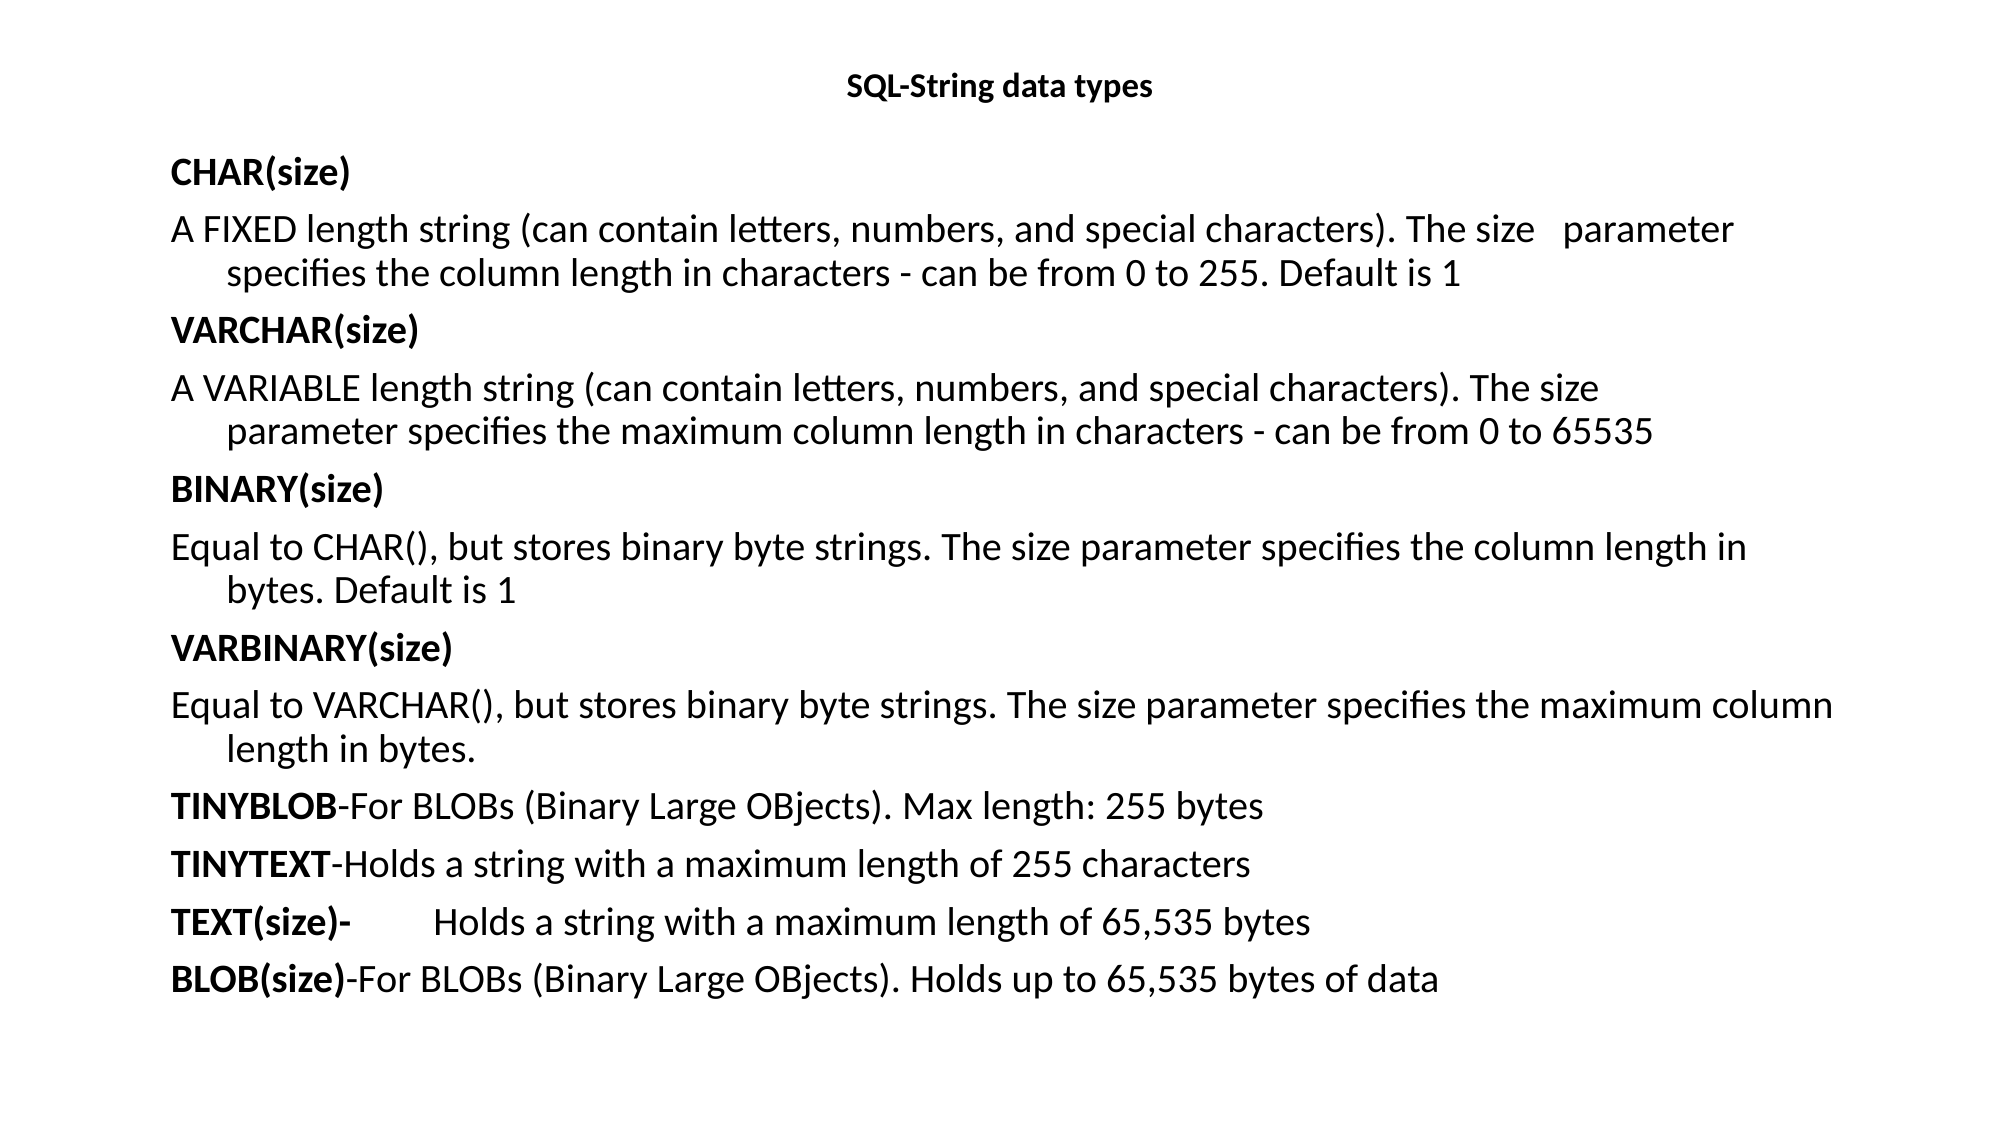

# SQL-String data types
CHAR(size)
A FIXED length string (can contain letters, numbers, and special characters). The size   parameter specifies the column length in characters - can be from 0 to 255. Default is 1
VARCHAR(size)
A VARIABLE length string (can contain letters, numbers, and special characters). The size              parameter specifies the maximum column length in characters - can be from 0 to 65535
BINARY(size)
Equal to CHAR(), but stores binary byte strings. The size parameter specifies the column length in bytes. Default is 1
VARBINARY(size)
Equal to VARCHAR(), but stores binary byte strings. The size parameter specifies the maximum column length in bytes.
TINYBLOB-For BLOBs (Binary Large OBjects). Max length: 255 bytes
TINYTEXT-Holds a string with a maximum length of 255 characters
TEXT(size)-	Holds a string with a maximum length of 65,535 bytes
BLOB(size)-For BLOBs (Binary Large OBjects). Holds up to 65,535 bytes of data